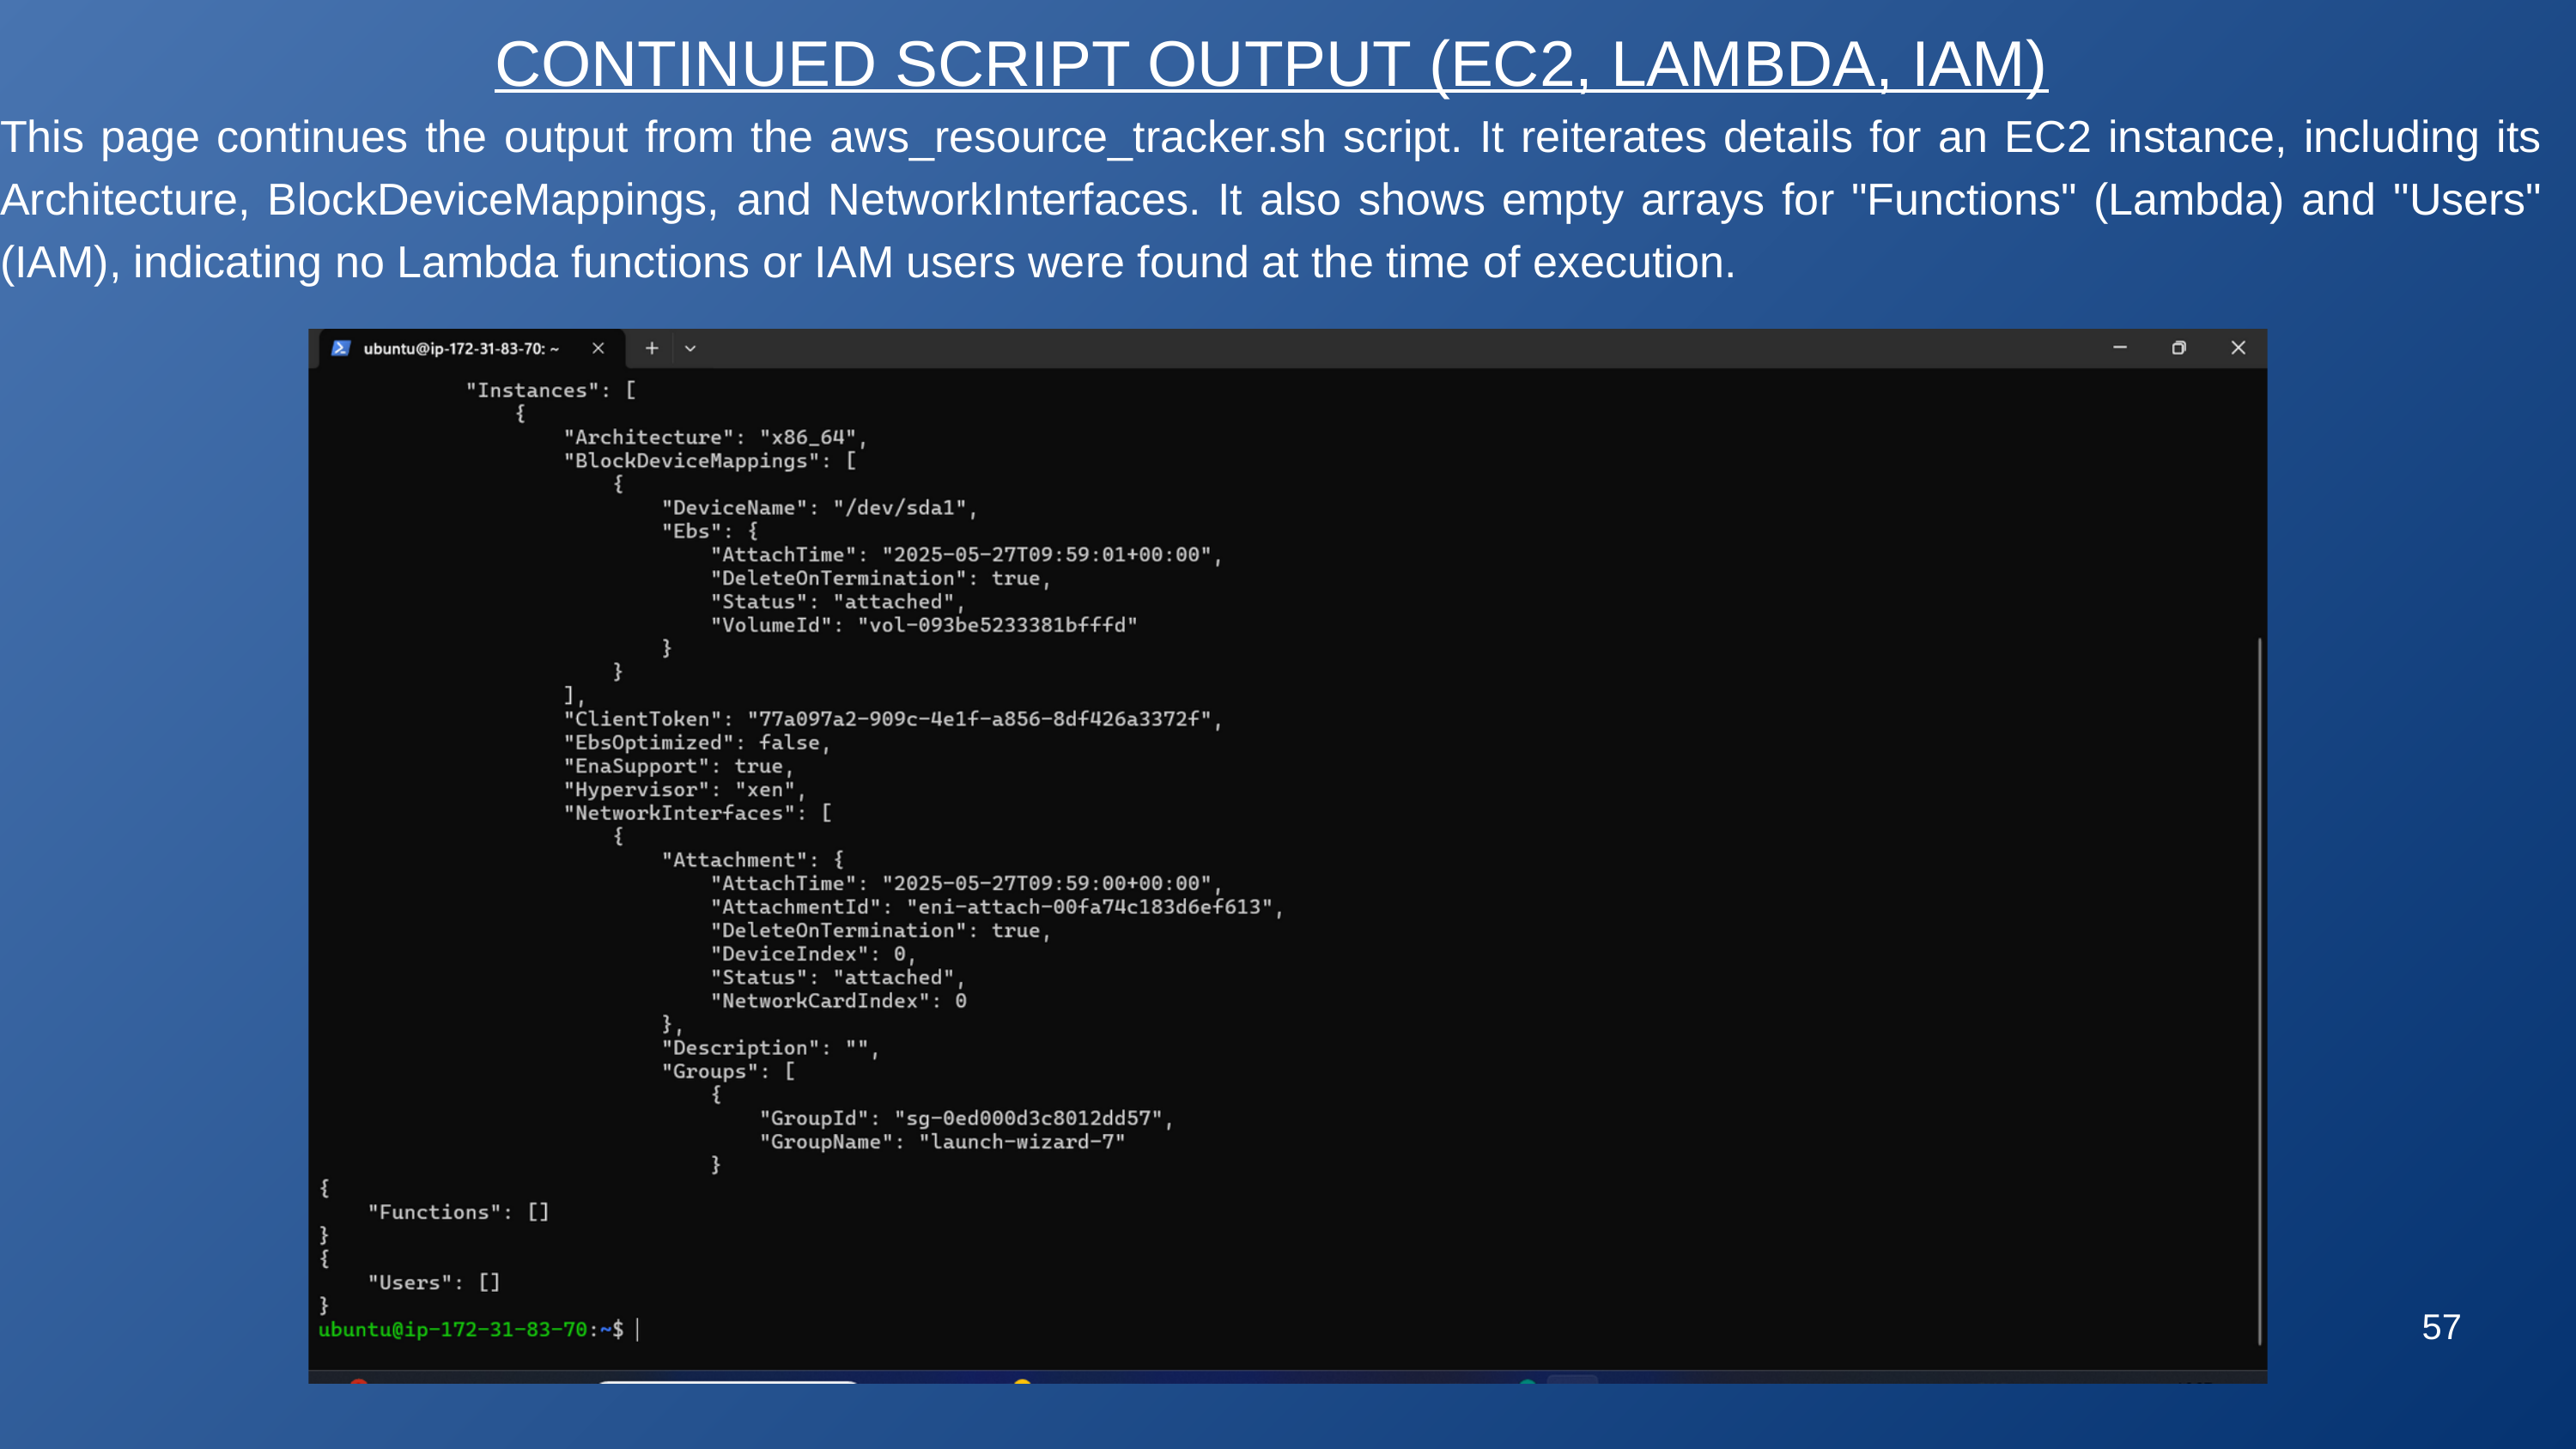

CONTINUED SCRIPT OUTPUT (EC2, LAMBDA, IAM)
This page continues the output from the aws_resource_tracker.sh script. It reiterates details for an EC2 instance, including its Architecture, BlockDeviceMappings, and NetworkInterfaces. It also shows empty arrays for "Functions" (Lambda) and "Users" (IAM), indicating no Lambda functions or IAM users were found at the time of execution.

57